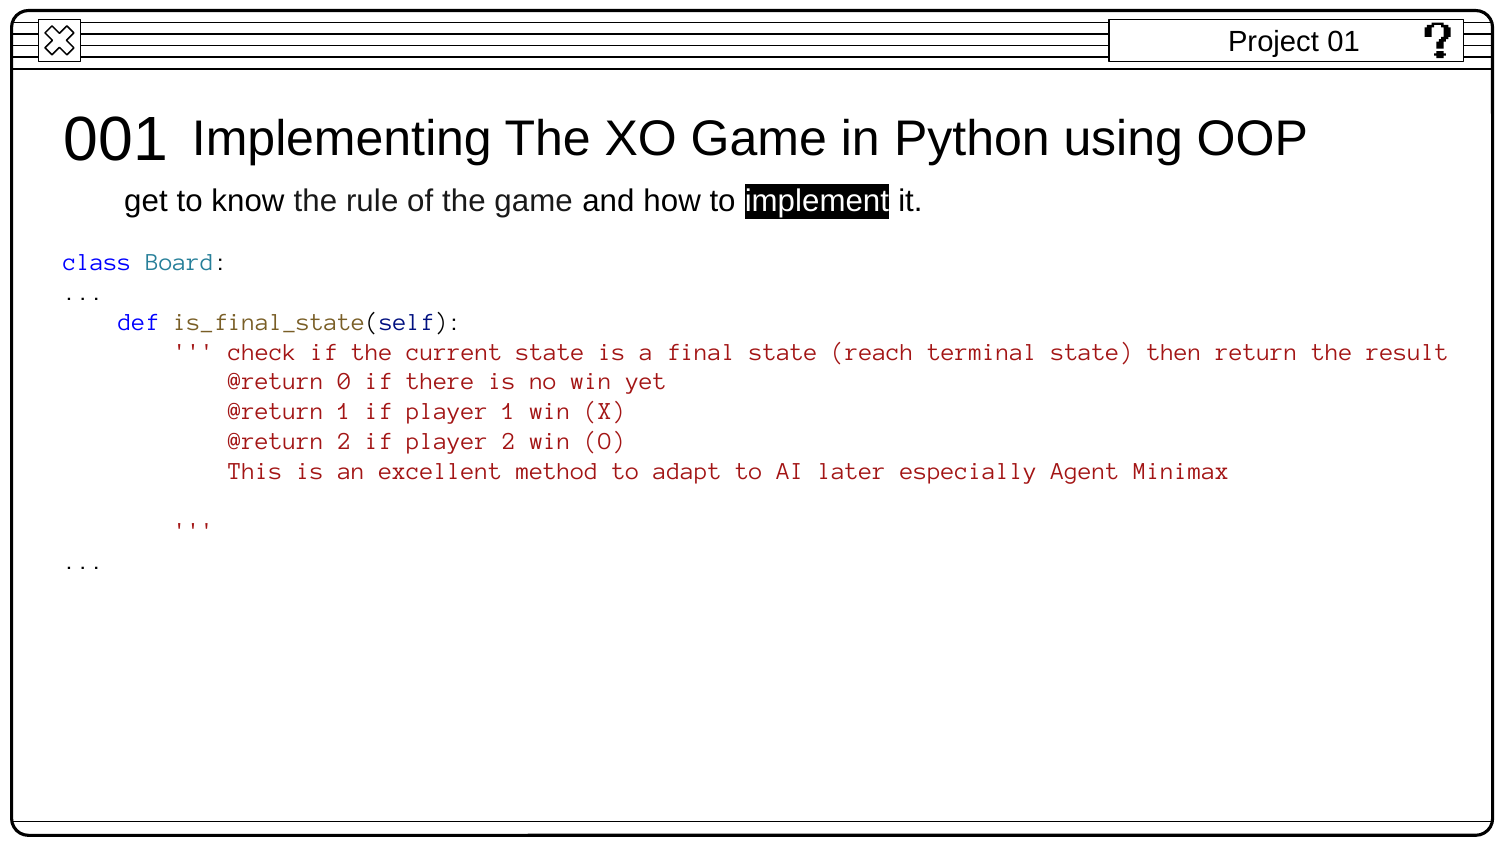

Project 01
001
Implementing The XO Game in Python using OOP
get to know the rule of the game and how to implement it.
class Board:
...
    def is_final_state(self):
        ''' check if the current state is a final state (reach terminal state) then return the result
            @return 0 if there is no win yet
            @return 1 if player 1 win (X)
            @return 2 if player 2 win (O)
            This is an excellent method to adapt to AI later especially Agent Minimax

        '''
...